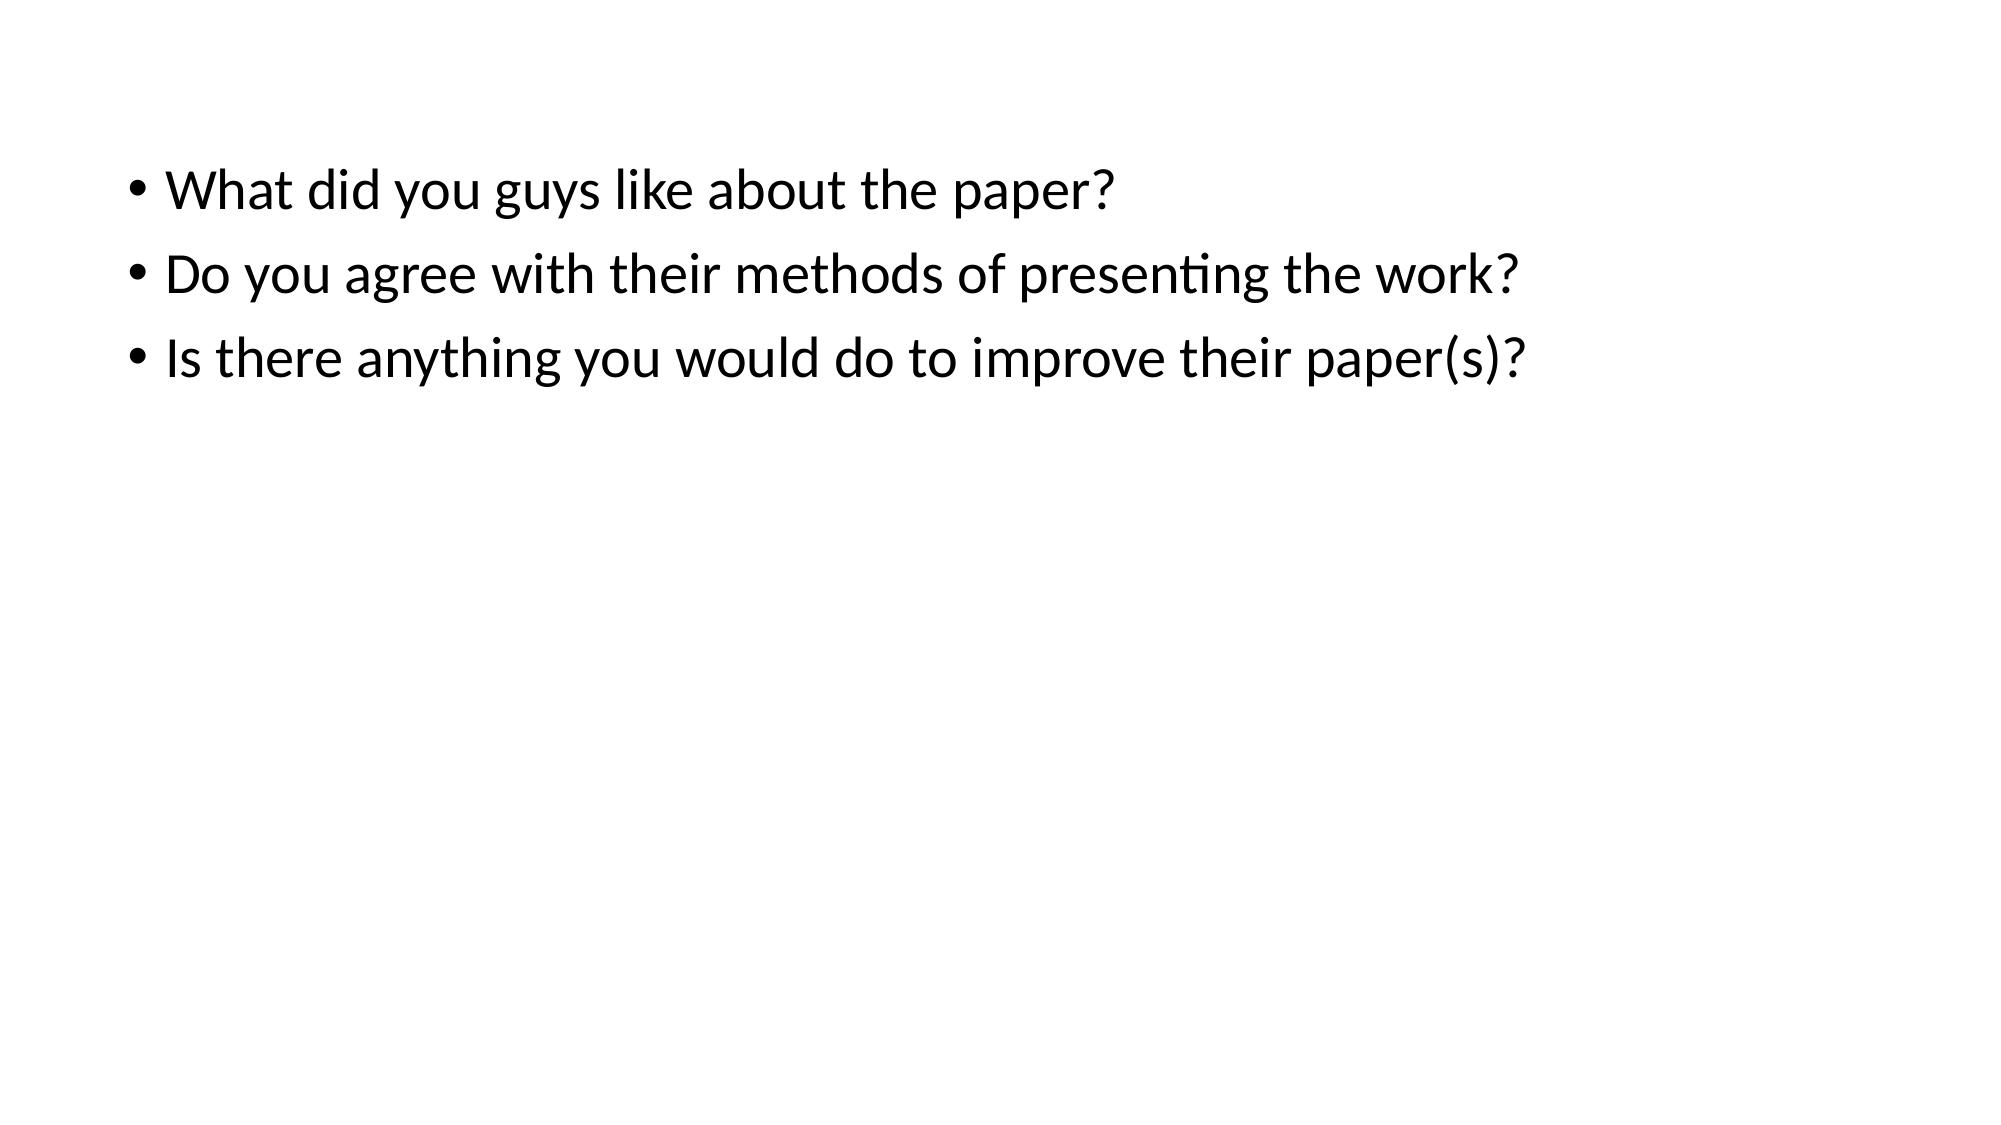

What did you guys like about the paper?
Do you agree with their methods of presenting the work?
Is there anything you would do to improve their paper(s)?